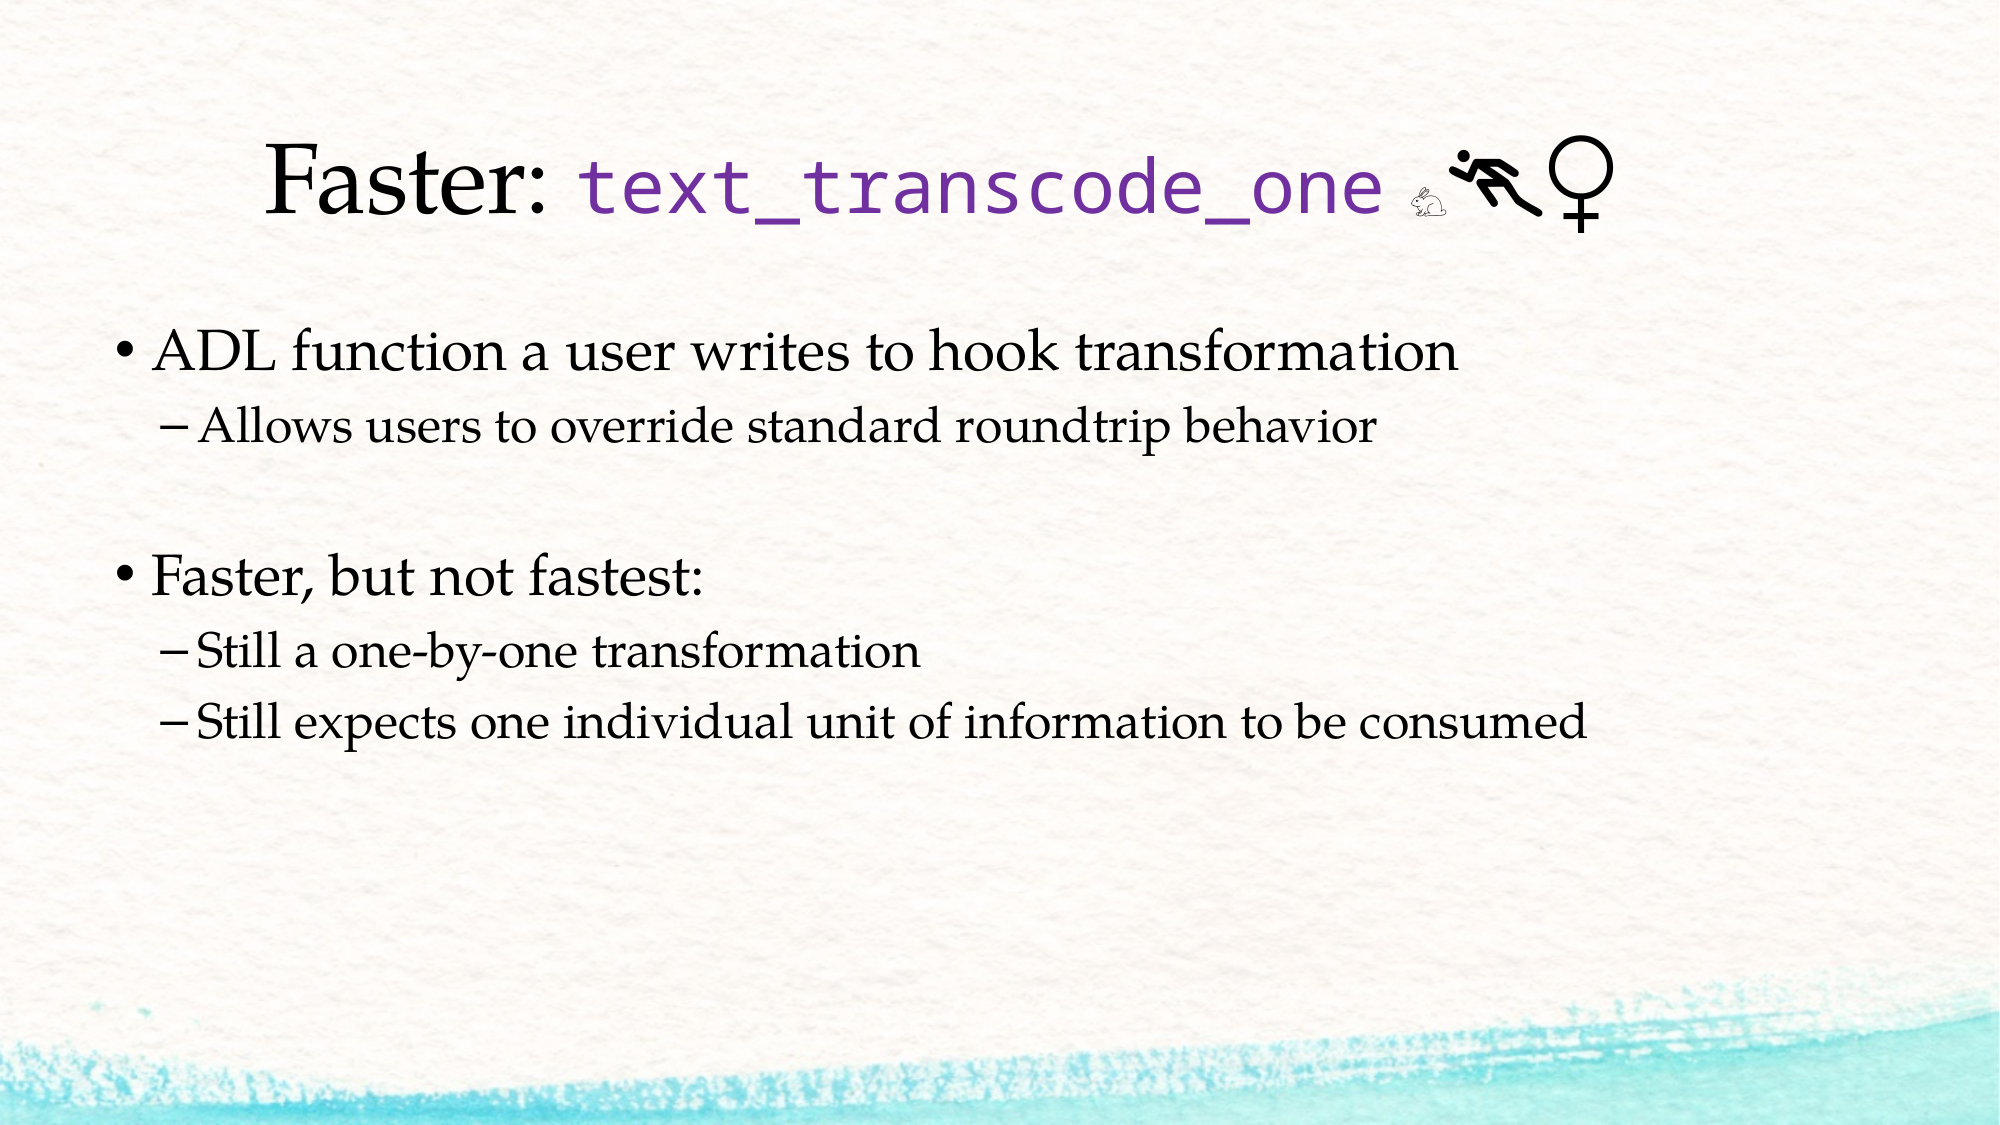

# Faster: text_transcode_one 🐇🏃‍♀️
ADL function a user writes to hook transformation
Allows users to override standard roundtrip behavior
Faster, but not fastest:
Still a one-by-one transformation
Still expects one individual unit of information to be consumed